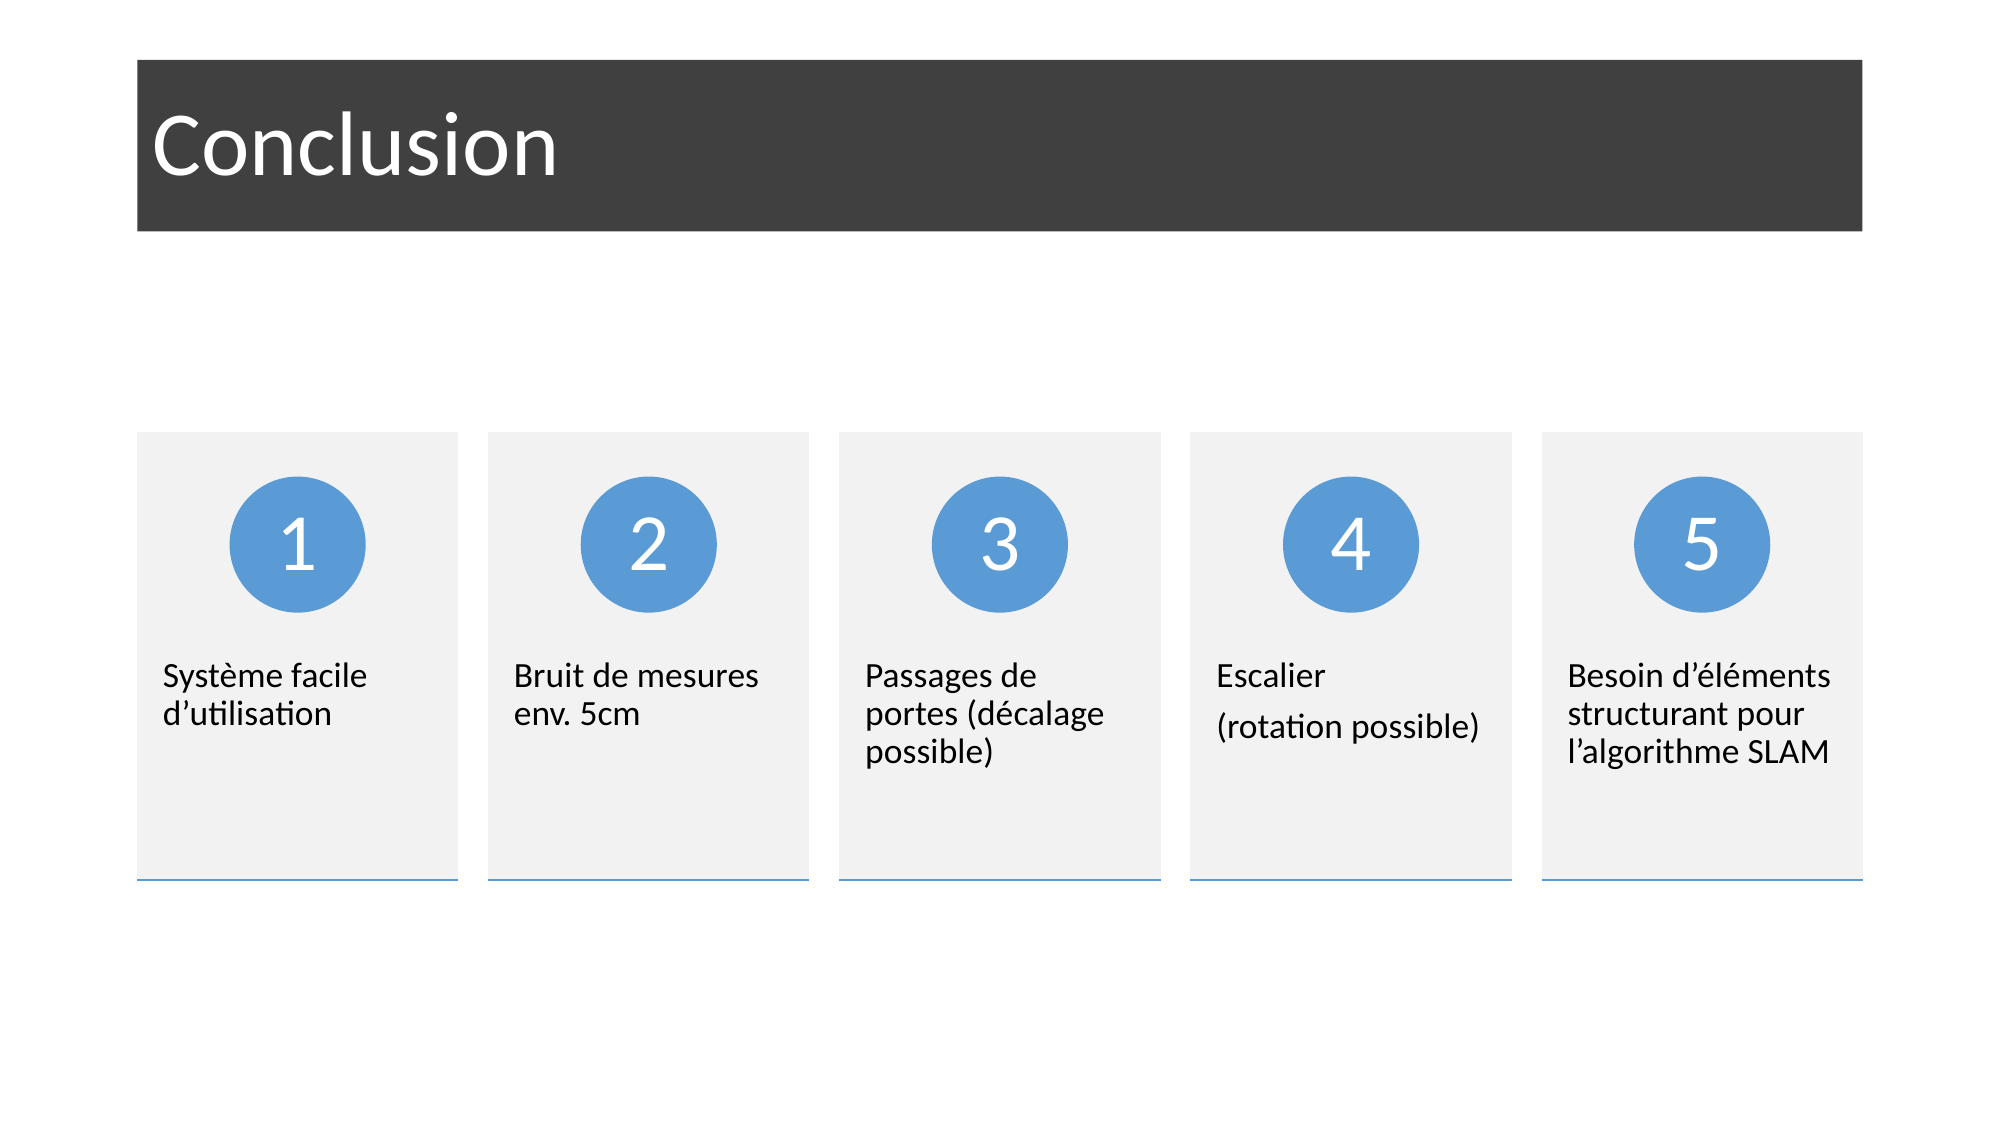

# Conclusion
Système facile d’utilisation
1
Bruit de mesures env. 5cm
2
Passages de portes (décalage possible)
3
Escalier
(rotation possible)
4
Besoin d’éléments structurant pour l’algorithme SLAM
5